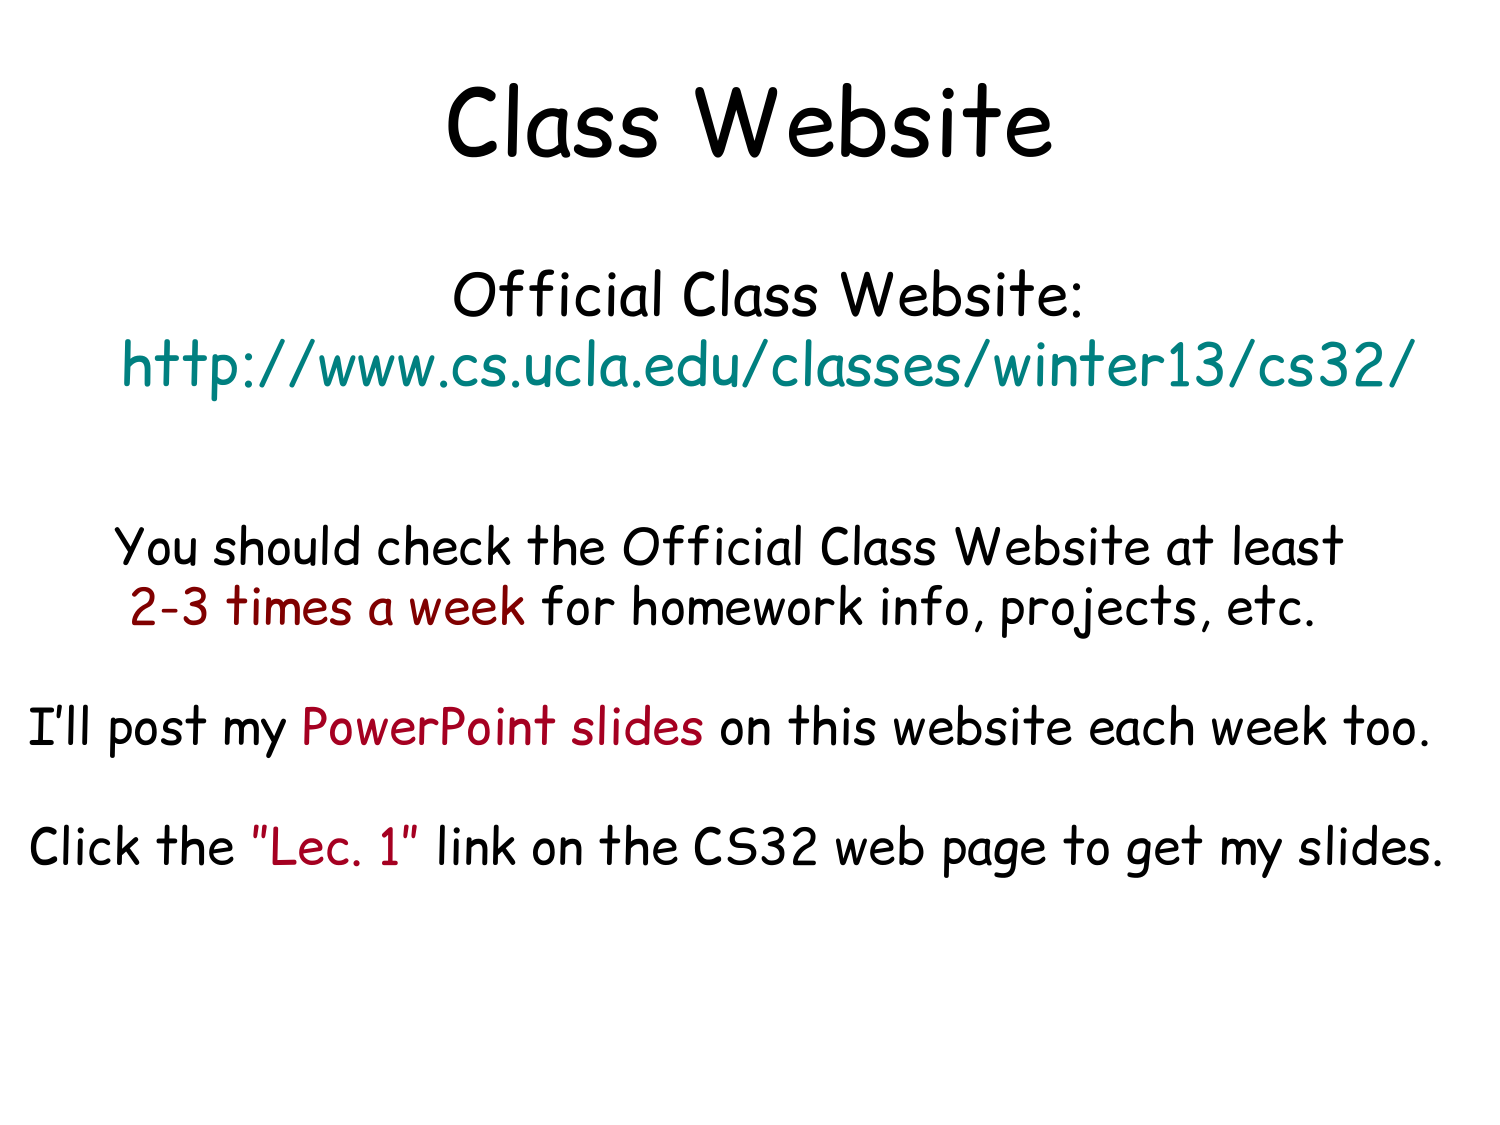

# Class Website
Official Class Website: http://www.cs.ucla.edu/classes/winter13/cs32/
You should check the Official Class Website at least
2-3 times a week for homework info, projects, etc.

I’ll post my PowerPoint slides on this website each week too.
Click the ”Lec. 1” link on the CS32 web page to get my slides.